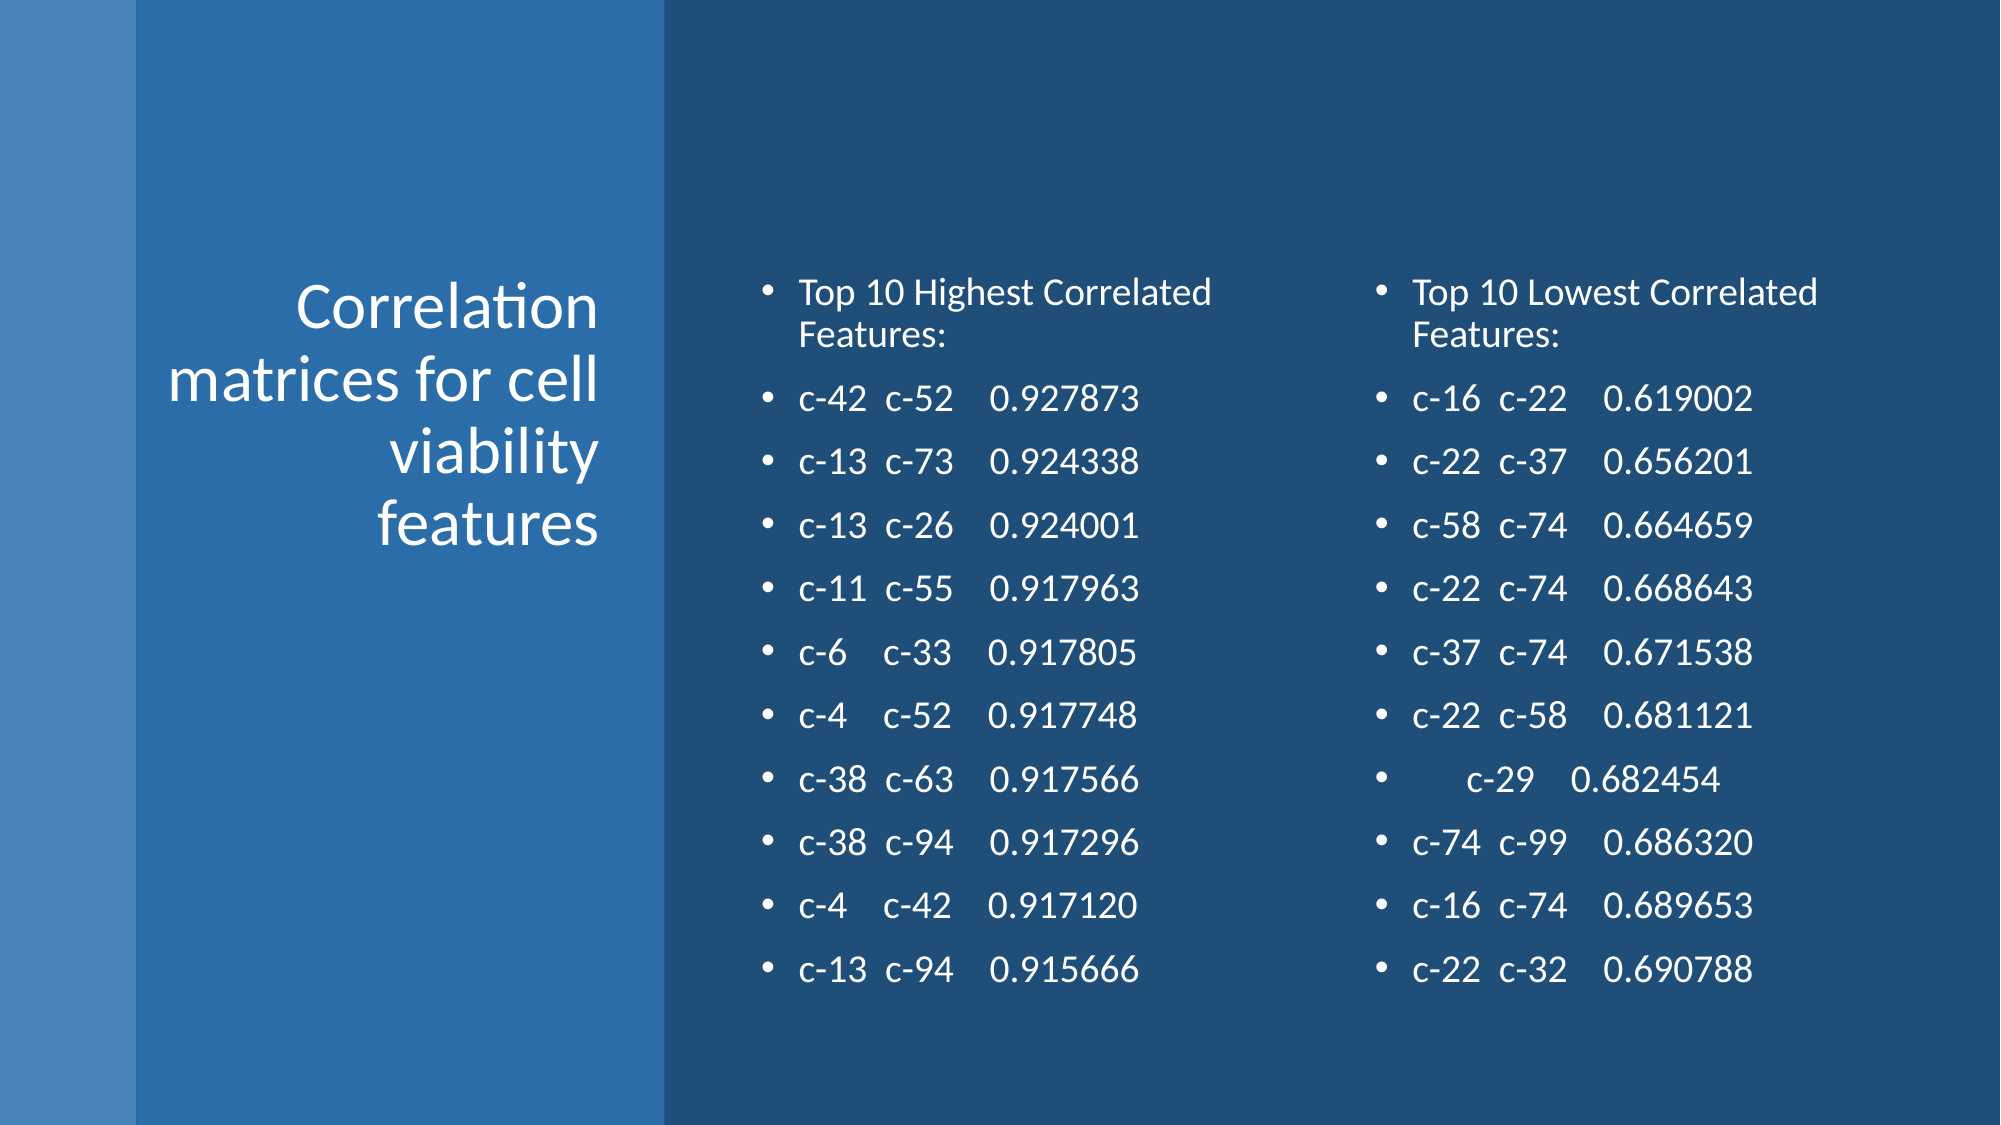

# Correlation matrices for cell  viability features
Top 10 Highest Correlated Features:
c-42  c-52    0.927873
c-13  c-73    0.924338
c-13  c-26    0.924001
c-11  c-55    0.917963
c-6    c-33    0.917805
c-4    c-52    0.917748
c-38  c-63    0.917566
c-38  c-94    0.917296
c-4    c-42    0.917120
c-13  c-94    0.915666

Top 10 Lowest Correlated Features:
c-16  c-22    0.619002
c-22  c-37    0.656201
c-58  c-74    0.664659
c-22  c-74    0.668643
c-37  c-74    0.671538
c-22  c-58    0.681121
      c-29    0.682454
c-74  c-99    0.686320
c-16  c-74    0.689653
c-22  c-32    0.690788